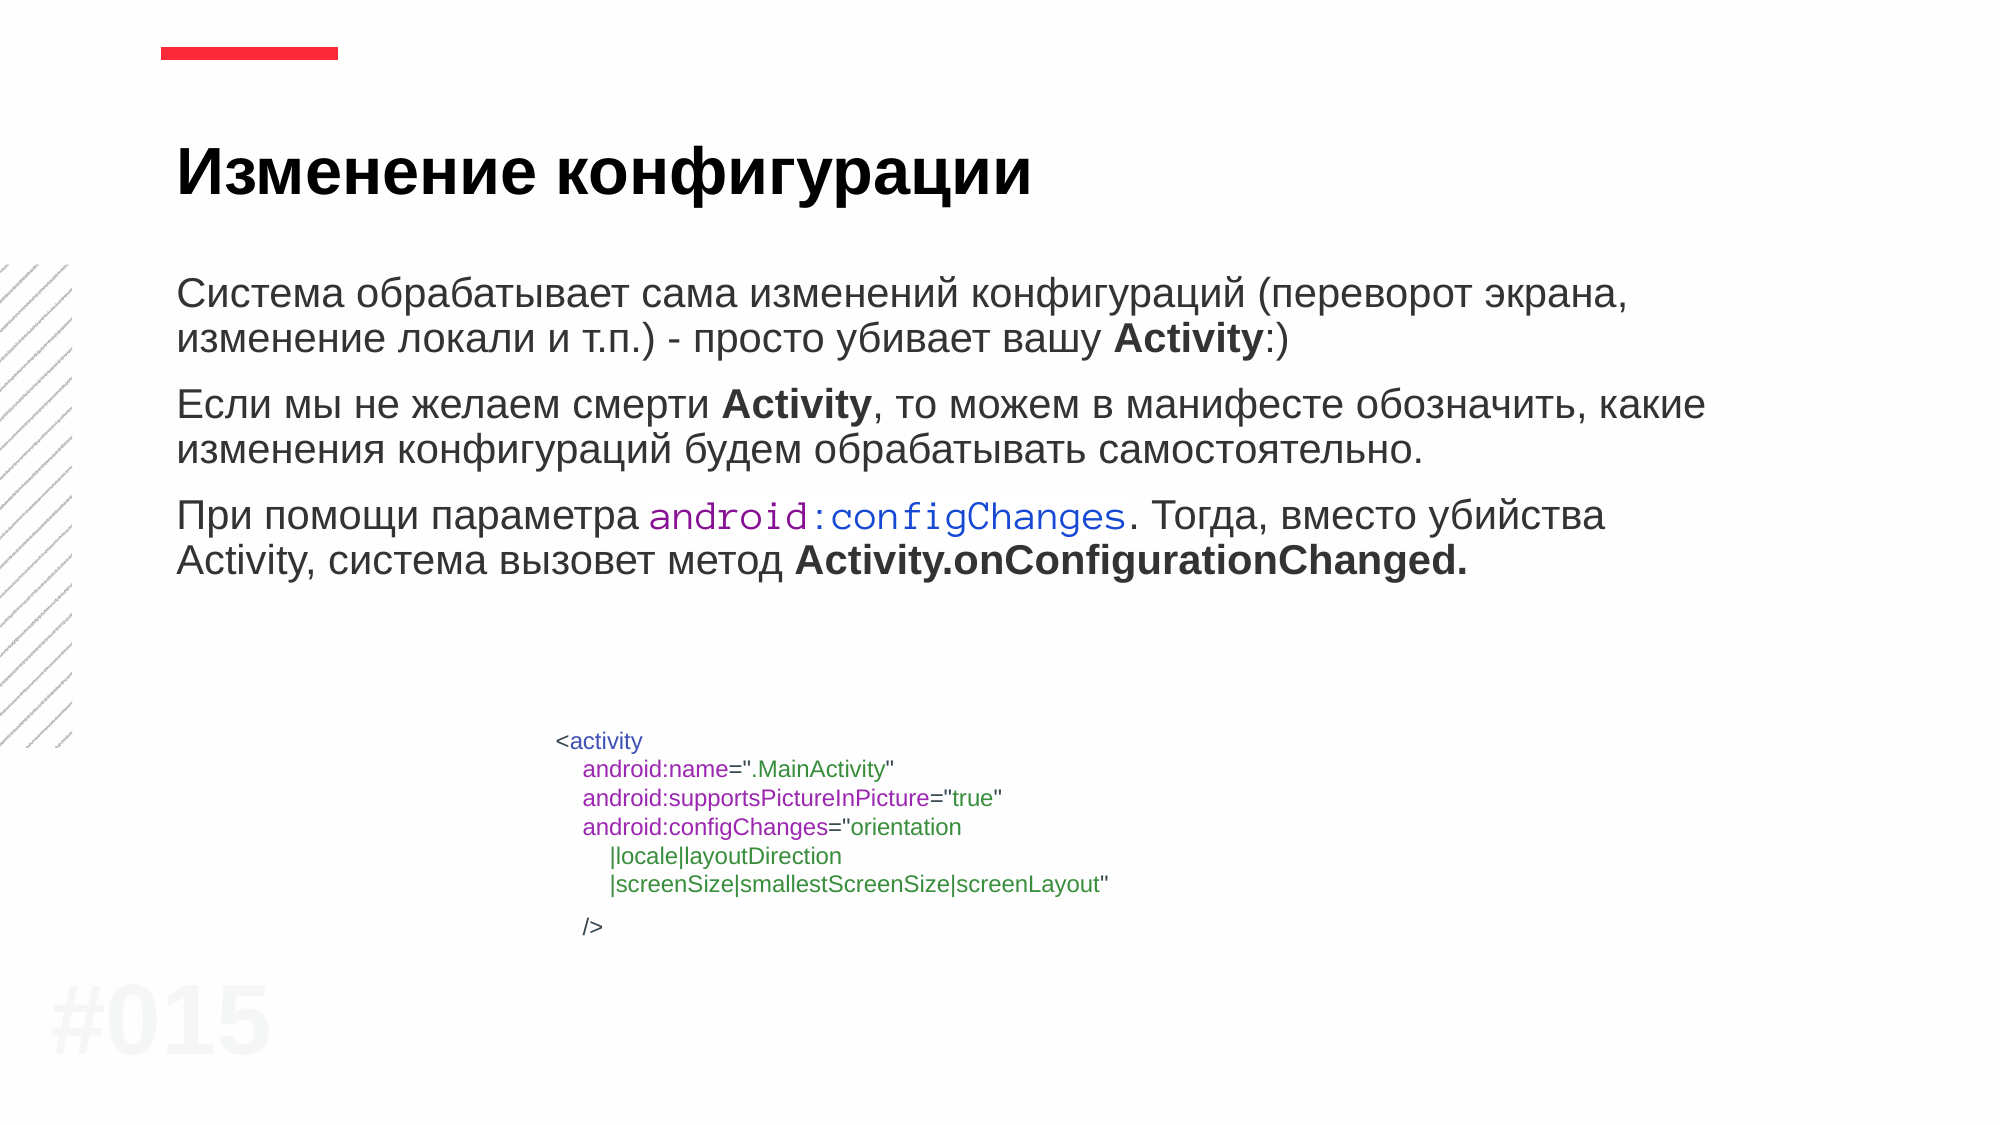

Изменение конфигурации
Система обрабатывает сама изменений конфигураций (переворот экрана, изменение локали и т.п.) - просто убивает вашу Activity:)
Если мы не желаем смерти Activity, то можем в манифесте обозначить, какие изменения конфигураций будем обрабатывать самостоятельно.
При помощи параметра android:configChanges. Тогда, вместо убийства Activity, система вызовет метод Activity.onConfigurationChanged.
<activity
    android:name=".MainActivity"
    android:supportsPictureInPicture="true"
    android:configChanges="orientation
        |locale|layoutDirection
        |screenSize|smallestScreenSize|screenLayout"
    />
#015